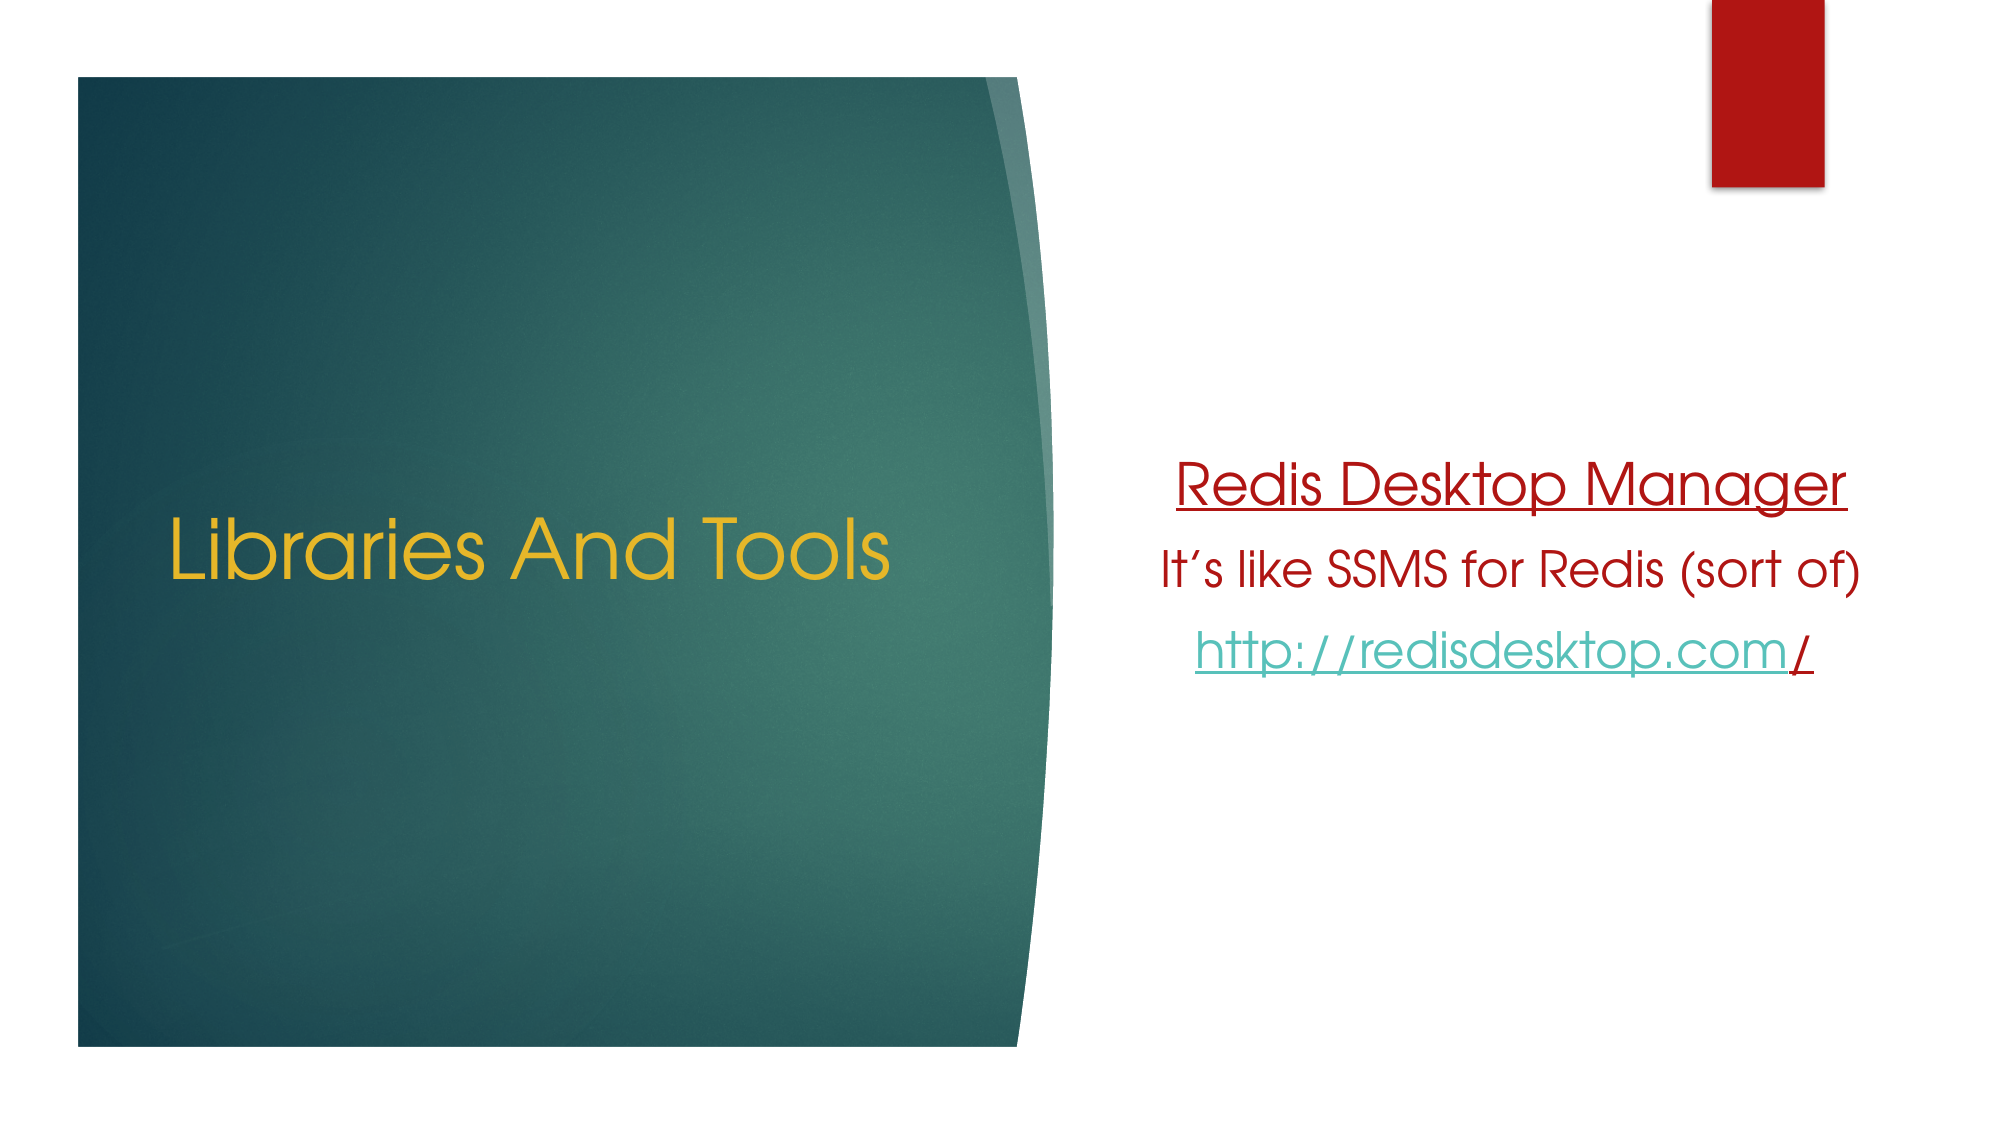

Redis Desktop Manager
It’s like SSMS for Redis (sort of)
http://redisdesktop.com/
# Libraries And Tools